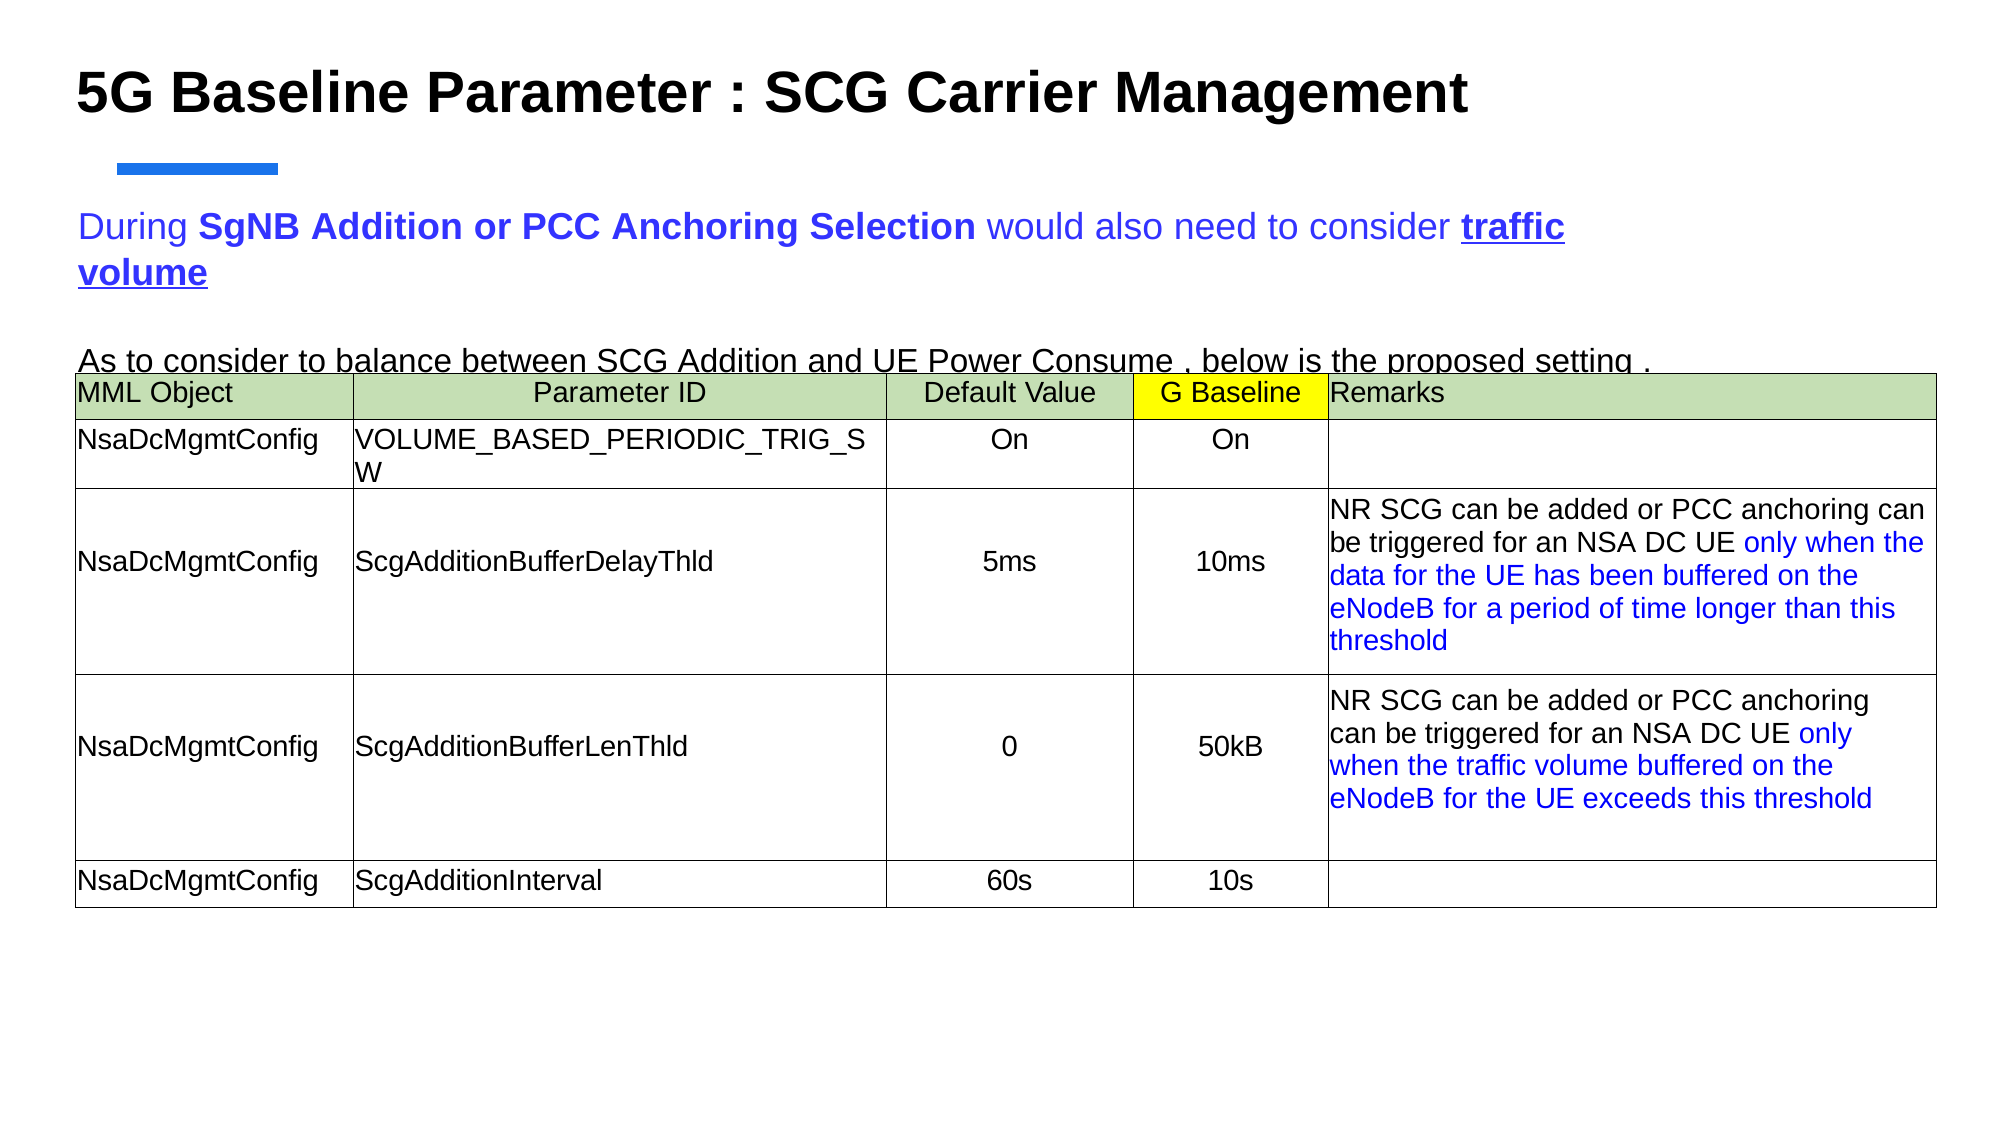

# 5G Baseline Parameter : SCG Carrier Management
During SgNB Addition or PCC Anchoring Selection would also need to consider traffic volume

As to consider to balance between SCG Addition and UE Power Consume , below is the proposed setting .
| MML Object | Parameter ID | Default Value | G Baseline | Remarks |
| --- | --- | --- | --- | --- |
| NsaDcMgmtConfig | VOLUME\_BASED\_PERIODIC\_TRIG\_SW | On | On |  |
| NsaDcMgmtConfig | ScgAdditionBufferDelayThld | 5ms | 10ms | NR SCG can be added or PCC anchoring can be triggered for an NSA DC UE only when the data for the UE has been buffered on the eNodeB for a period of time longer than this threshold |
| NsaDcMgmtConfig | ScgAdditionBufferLenThld | 0 | 50kB | NR SCG can be added or PCC anchoring can be triggered for an NSA DC UE only when the traffic volume buffered on the eNodeB for the UE exceeds this threshold |
| NsaDcMgmtConfig | ScgAdditionInterval | 60s | 10s |  |